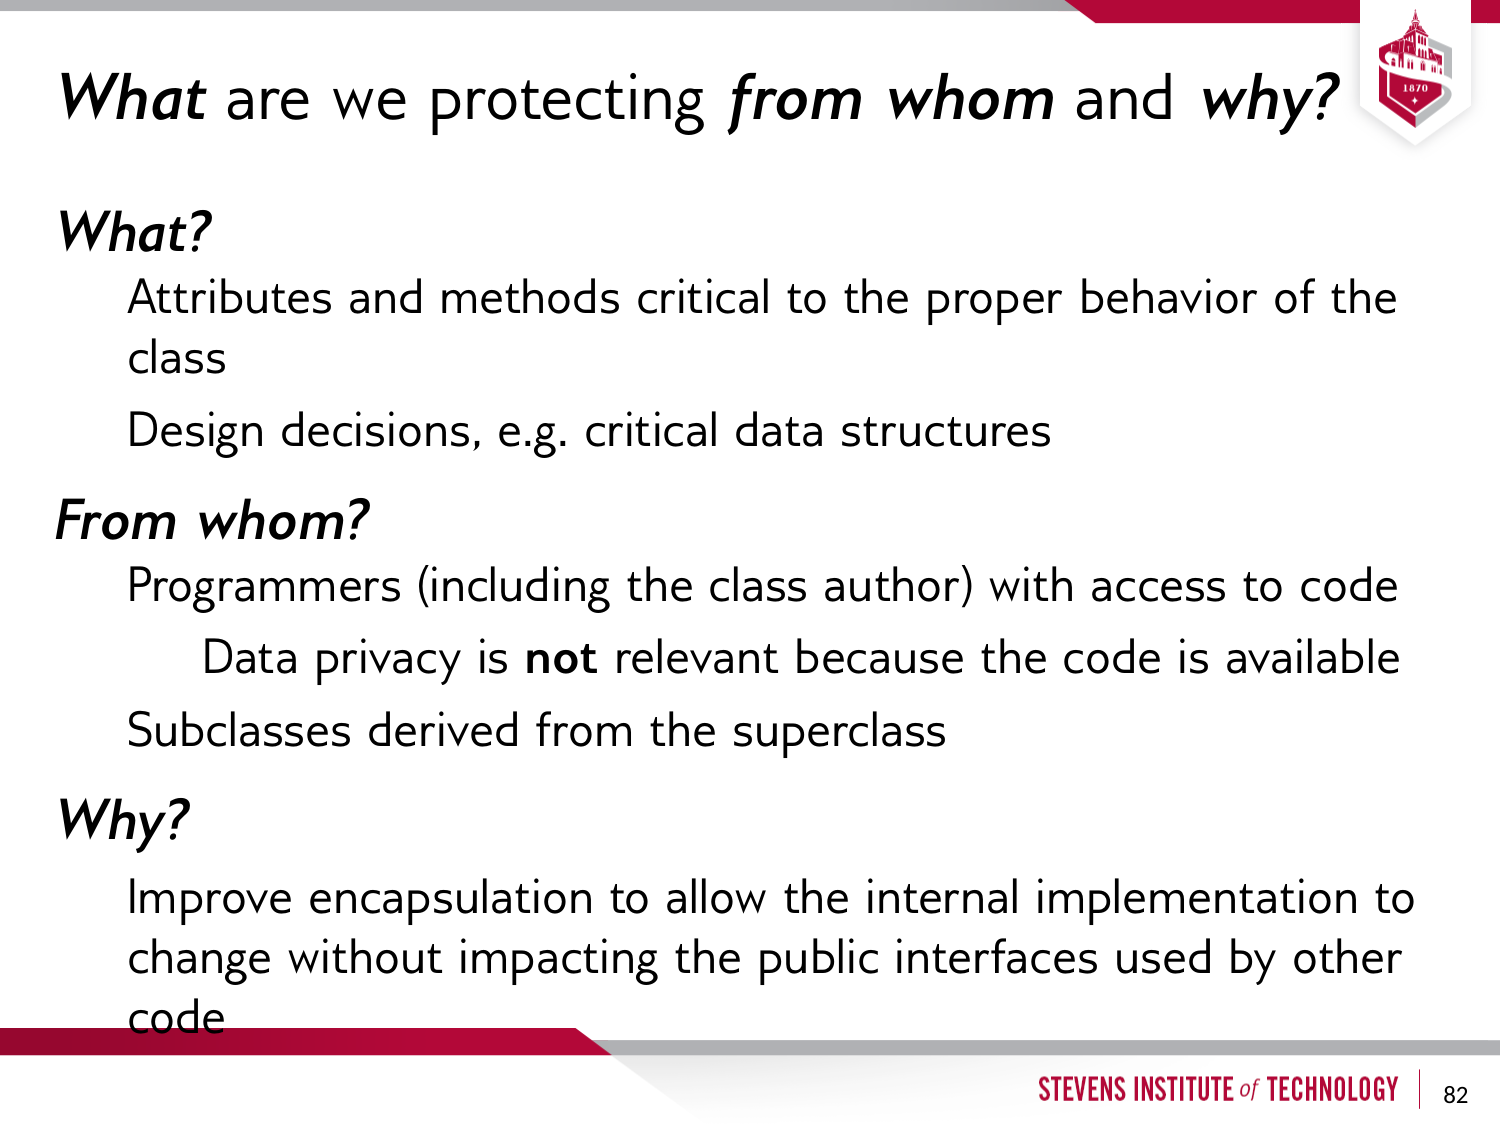

# What are we protecting from whom and why?
What?
Attributes and methods critical to the proper behavior of the class
Design decisions, e.g. critical data structures
From whom?
Programmers (including the class author) with access to code
Data privacy is not relevant because the code is available
Subclasses derived from the superclass
Why?
Improve encapsulation to allow the internal implementation to change without impacting the public interfaces used by other code

82